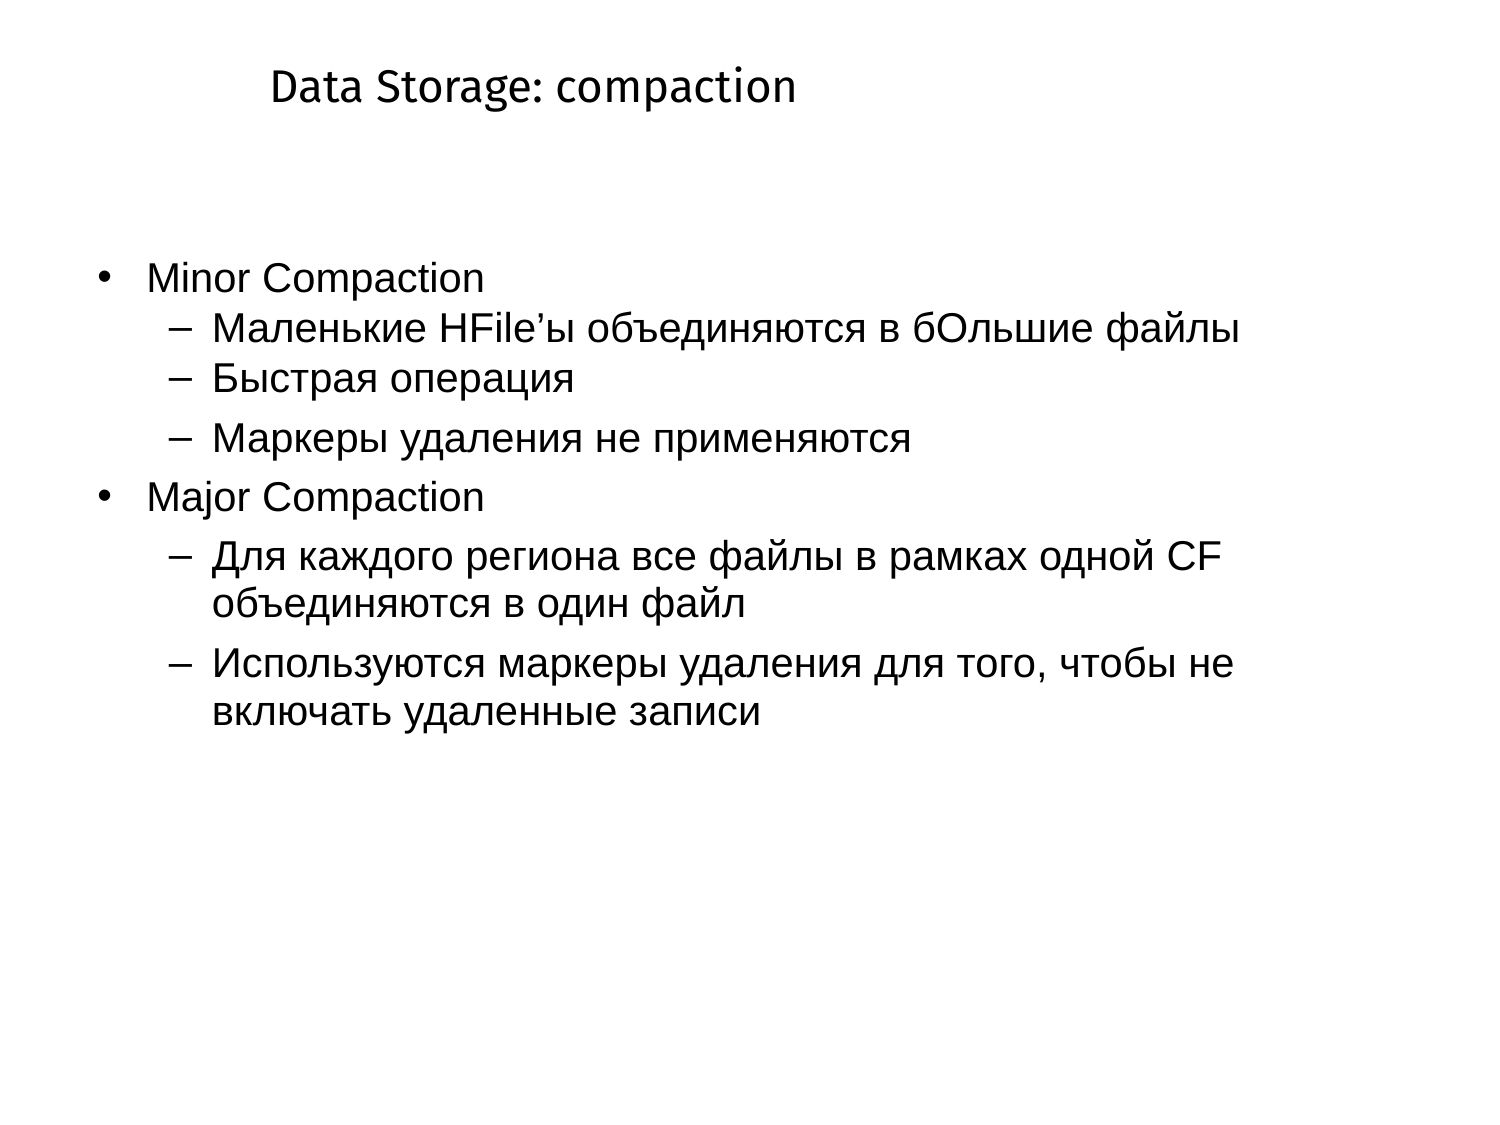

# Data Storage: compaction
Minor Compaction
Маленькие HFile’ы объединяются в бОльшие файлы
Быстрая операция
Маркеры удаления не применяются
Major Compaction
Для каждого региона все файлы в рамках одной CF  объединяются в один файл
Используются маркеры удаления для того, чтобы не  включать удаленные записи